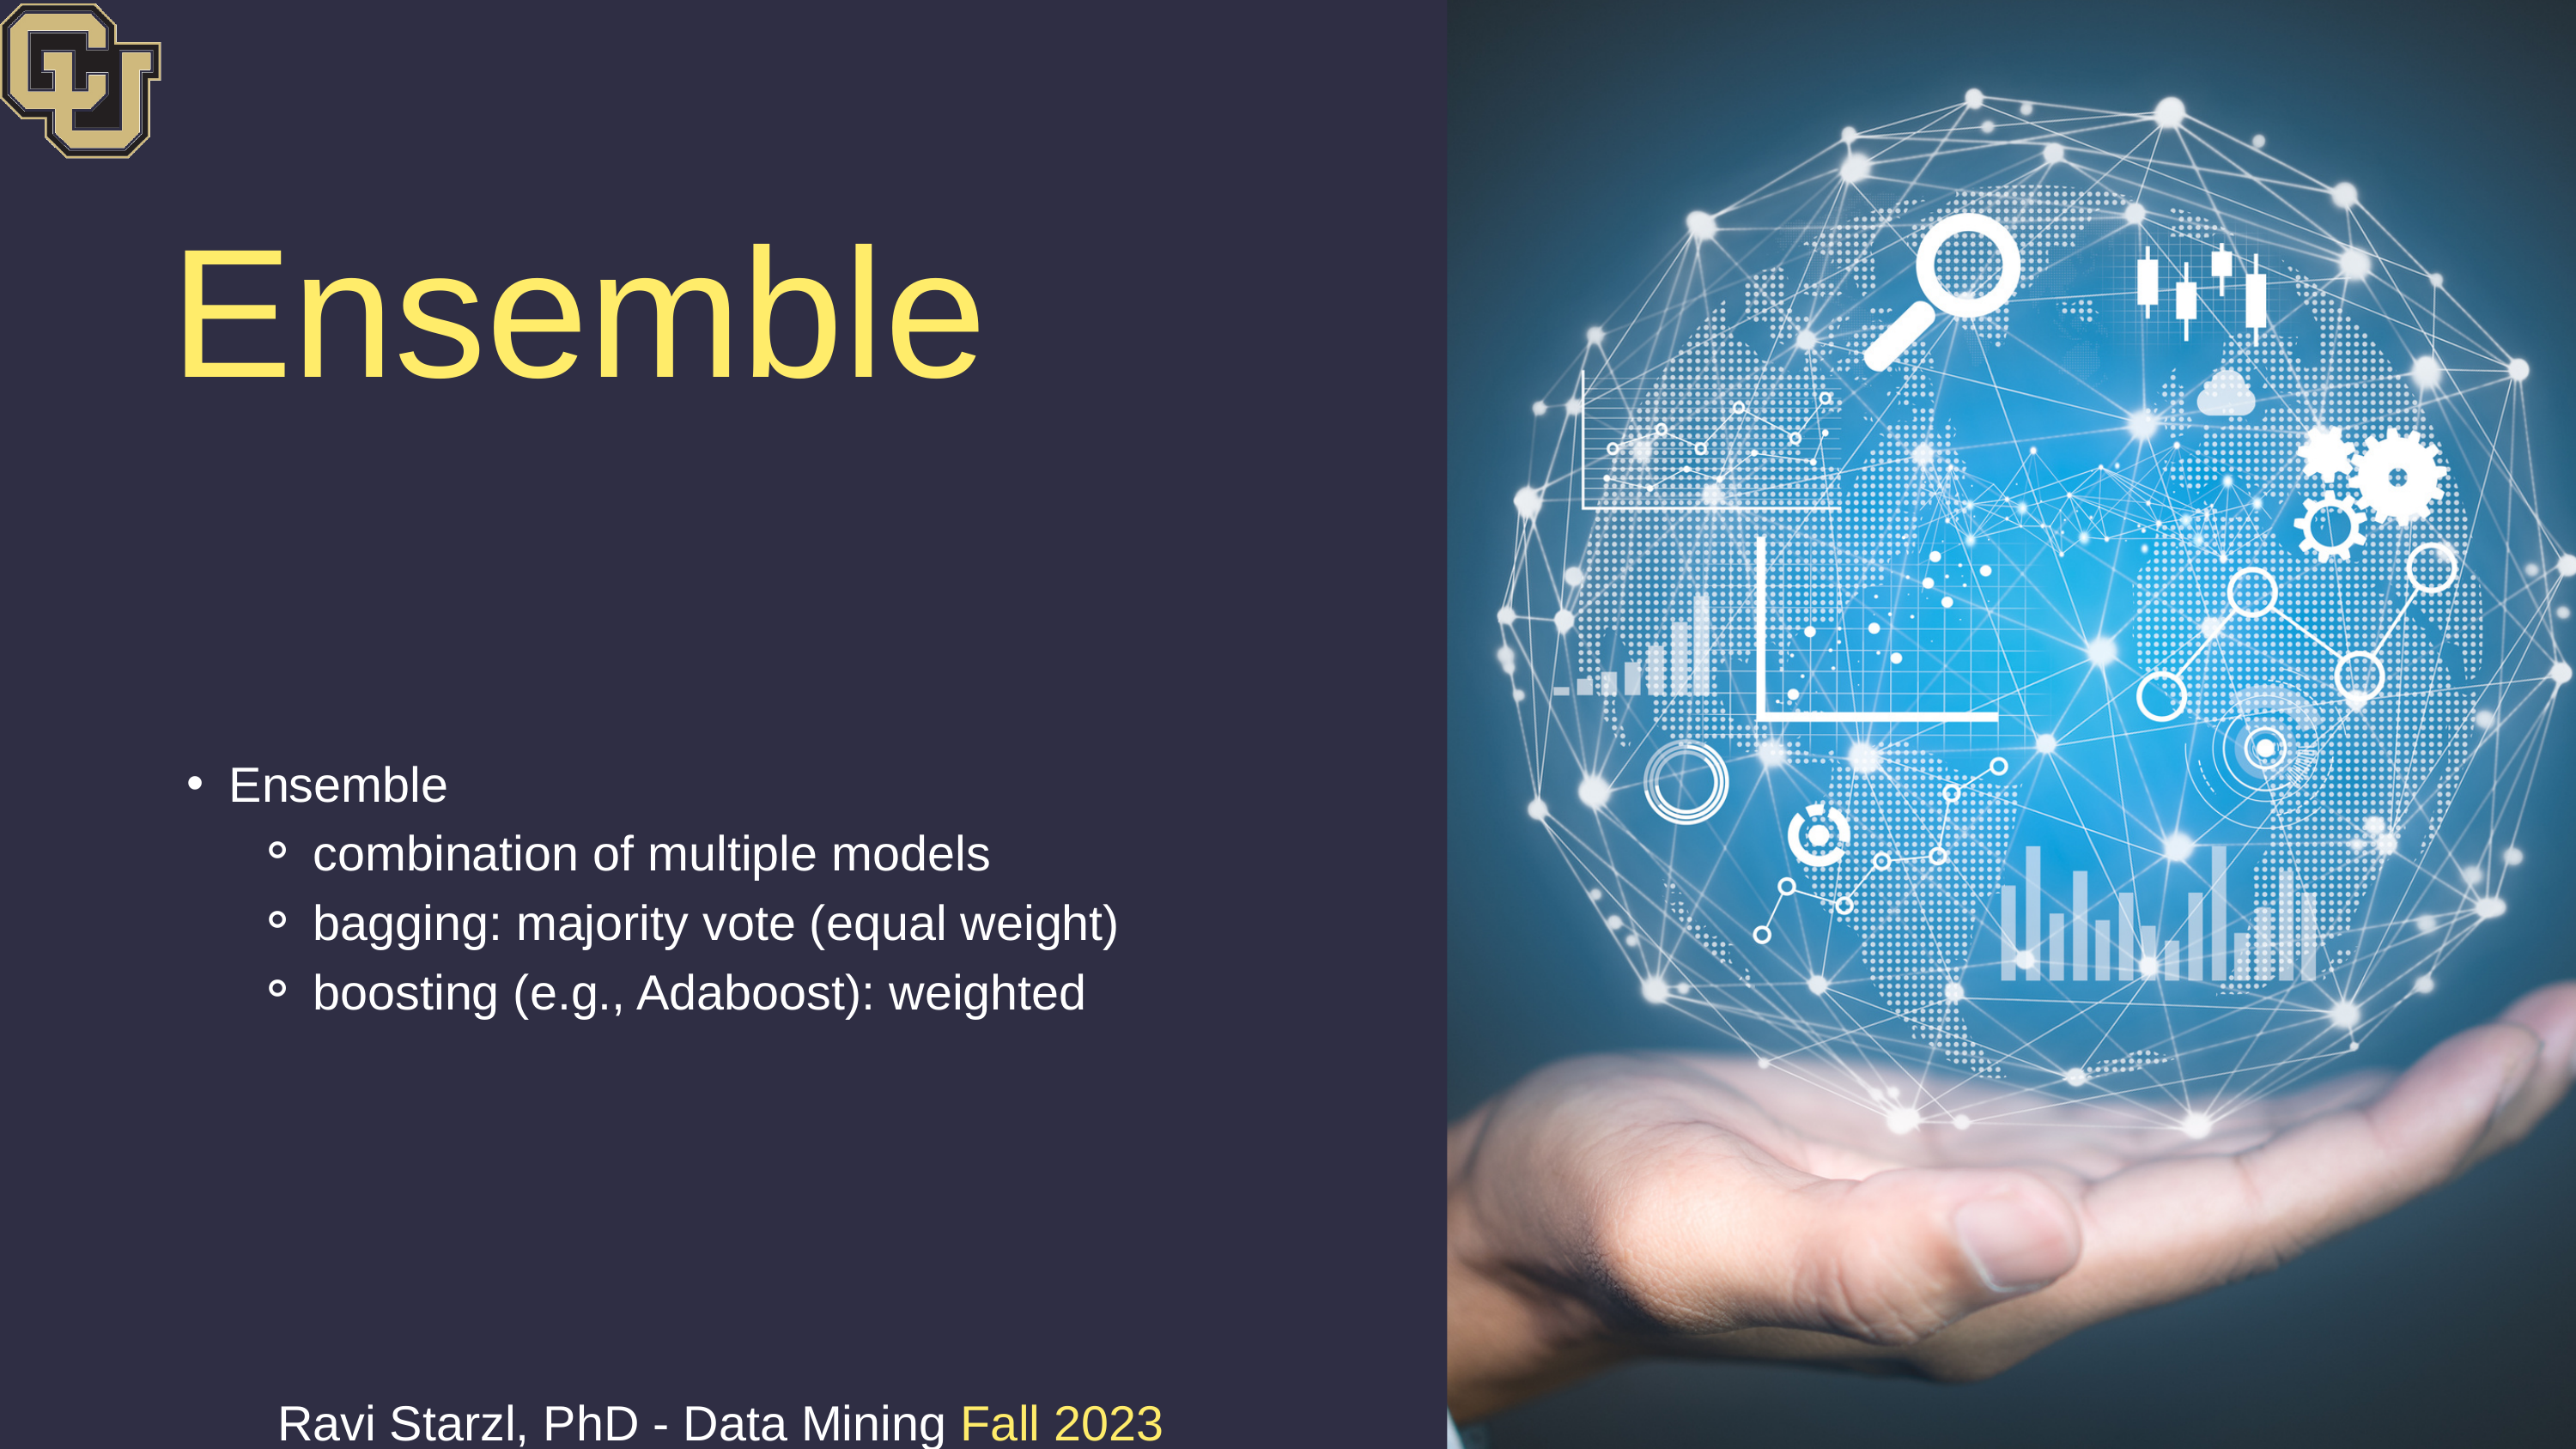

Ensemble
Ensemble
combination of multiple models
bagging: majority vote (equal weight)
boosting (e.g., Adaboost): weighted
Ravi Starzl, PhD - Data Mining Fall 2023